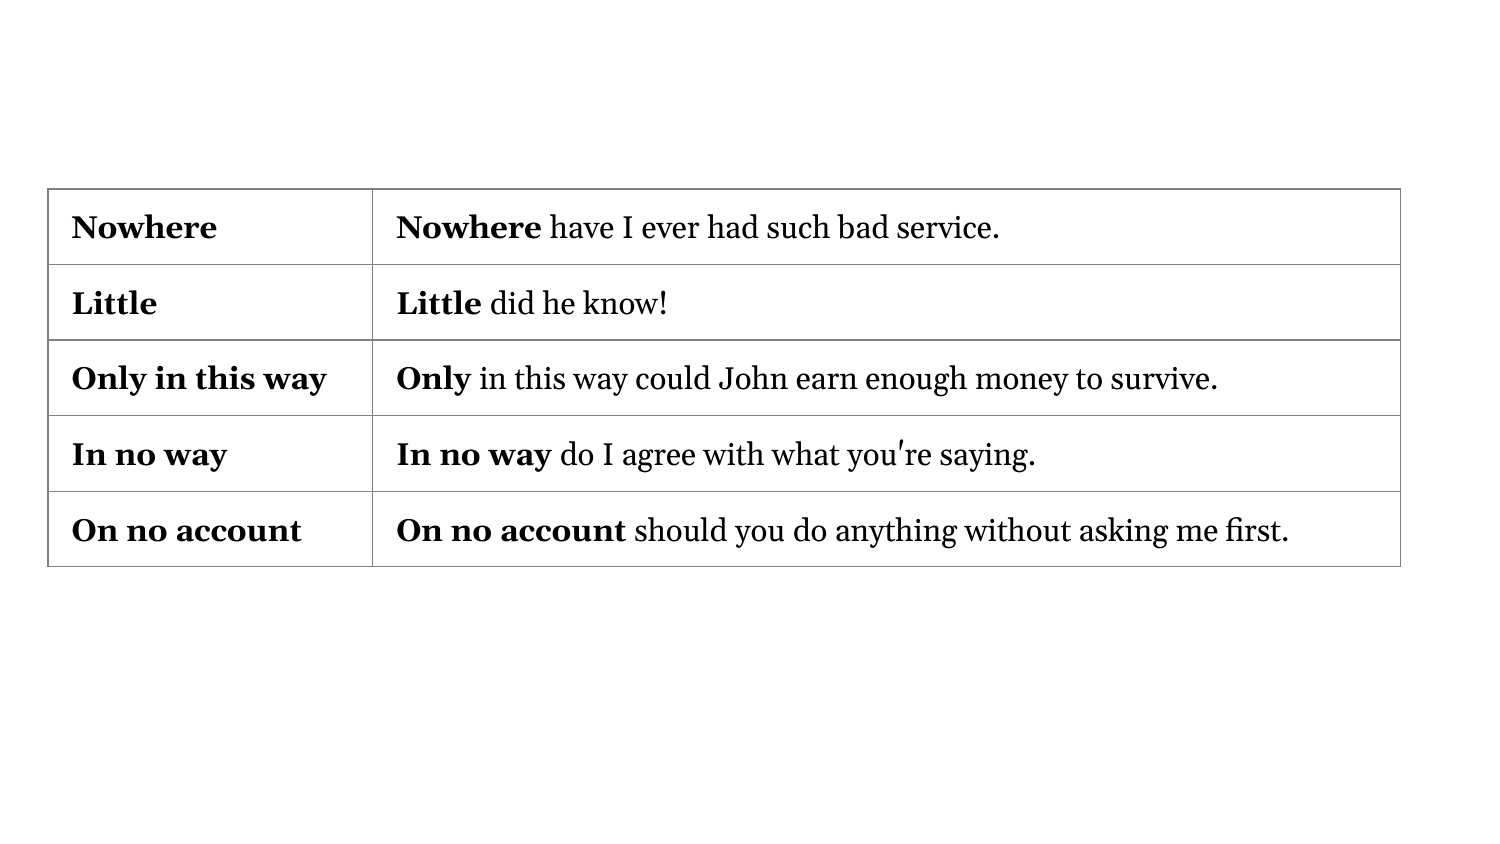

| Nowhere | Nowhere have I ever had such bad service. |
| --- | --- |
| Little | Little did he know! |
| Only in this way | Only in this way could John earn enough money to survive. |
| In no way | In no way do I agree with what you're saying. |
| On no account | On no account should you do anything without asking me first. |